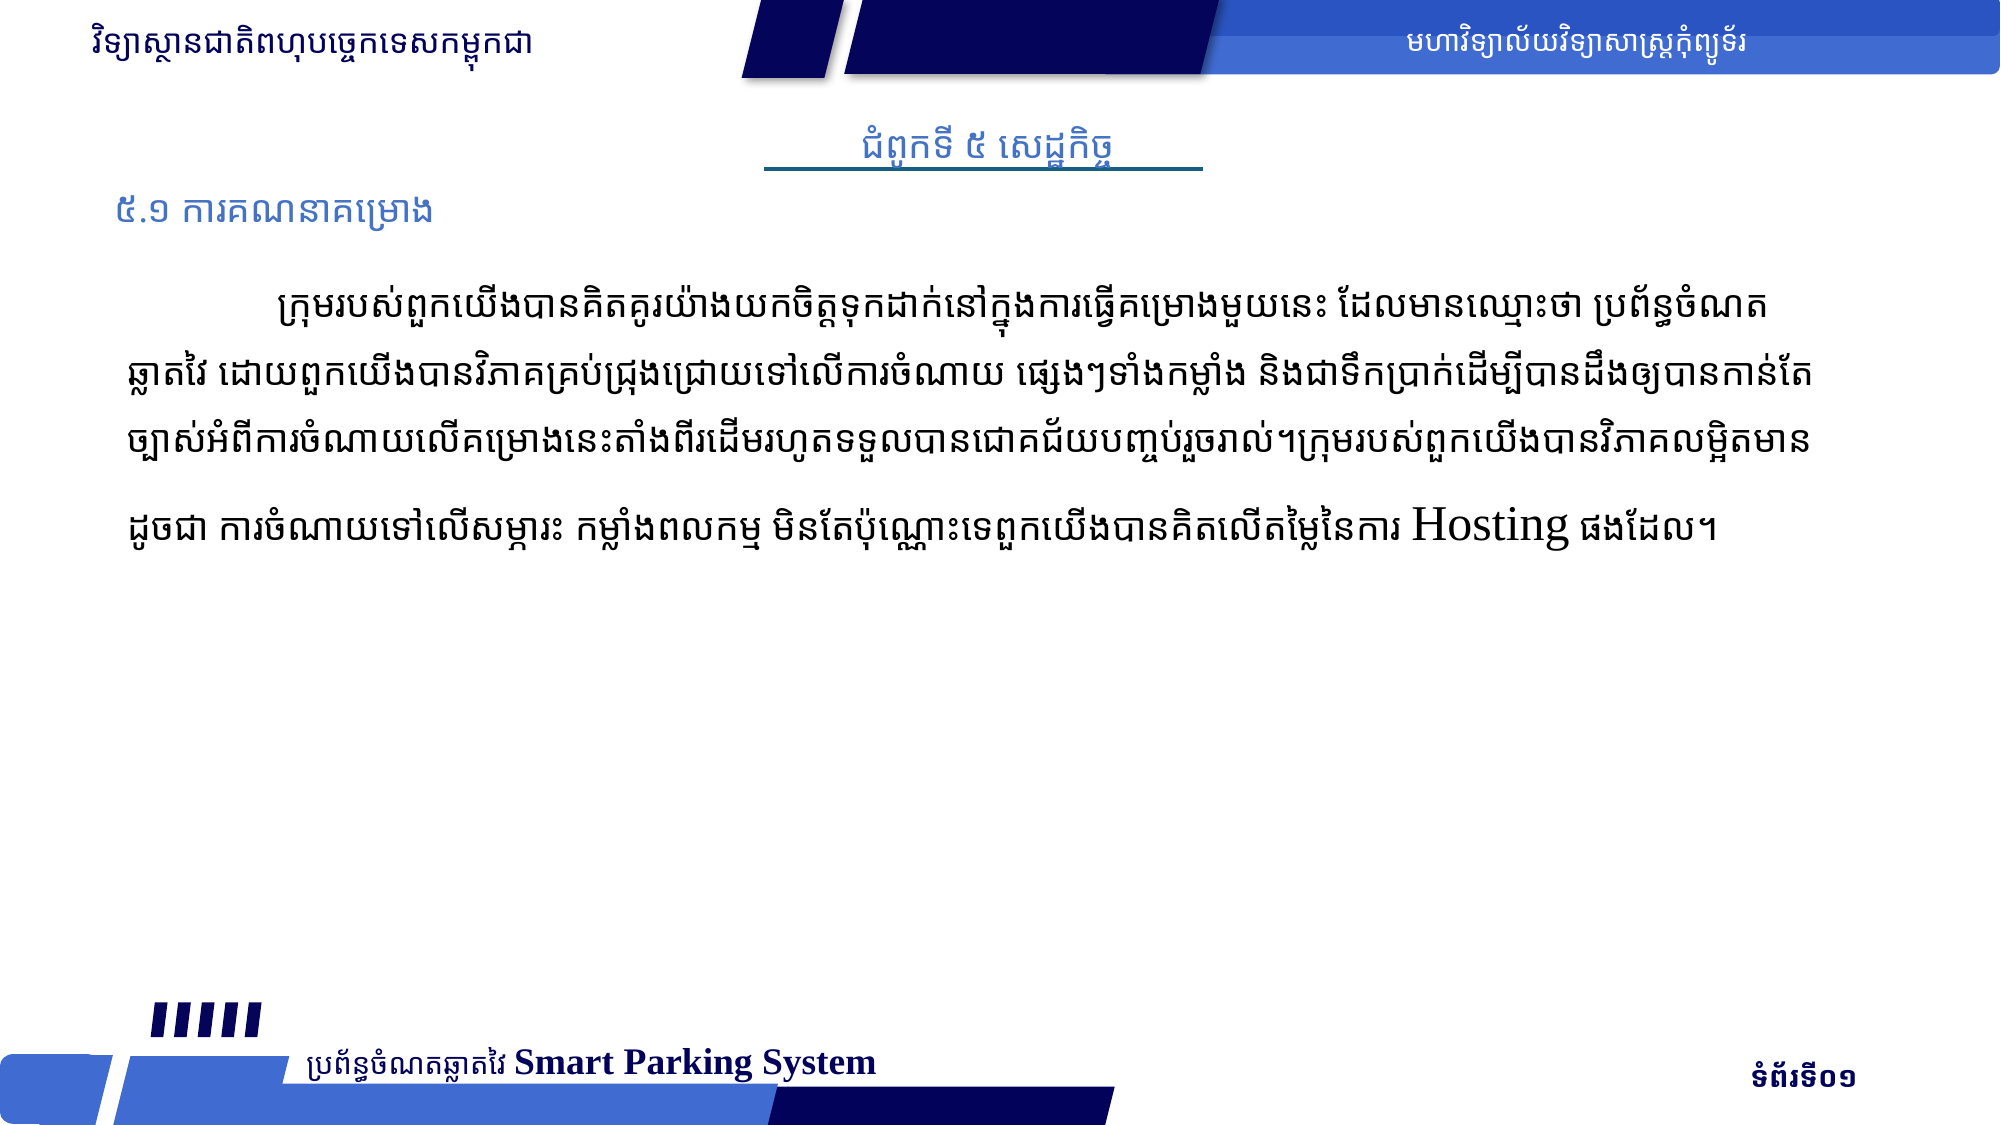

វិទ្យាស្ថានជាតិពហុបច្ចេកទេសកម្ពុកជា
មហាវិទ្យាល័យវិទ្យាសាស្រ្ដកុំព្យូទ័រ

ជំពូកទី ៥ សេដ្ឋកិច្ច
៥.១ ការគណនាគម្រោង
	ក្រុមរបស់ពួកយើងបានគិតគូរយ៉ាងយកចិត្ដទុកដាក់នៅក្នុងការធ្វើគម្រោងមួយនេះ ដែលមានឈ្មោះថា ប្រព័ន្ធចំណតឆ្លាតវៃ ដោយពួកយើងបានវិភាគគ្រប់ជ្រុងជ្រោយទៅលើការចំណាយ ផ្សេងៗទាំងកម្លាំង និងជាទឹកប្រាក់ដើម្បីបានដឹងឲ្យបានកាន់តែច្បាស់អំពីការចំណាយលើគម្រោងនេះតាំងពីរដើមរហូតទទួលបានជោគជ័យបញ្ចប់រួចរាល់។ក្រុមរបស់ពួកយើងបានវិភាគលម្អិតមានដូចជា ការចំណាយទៅលើសម្ភារះ កម្លាំងពលកម្ម មិនតែប៉ុណ្ណោះទេពួកយើងបានគិតលើតម្លៃនៃការ Hosting ផងដែល។

ប្រព័ន្ធចំណតឆ្លាតវៃ Smart Parking System
 ទំព័រទី០១